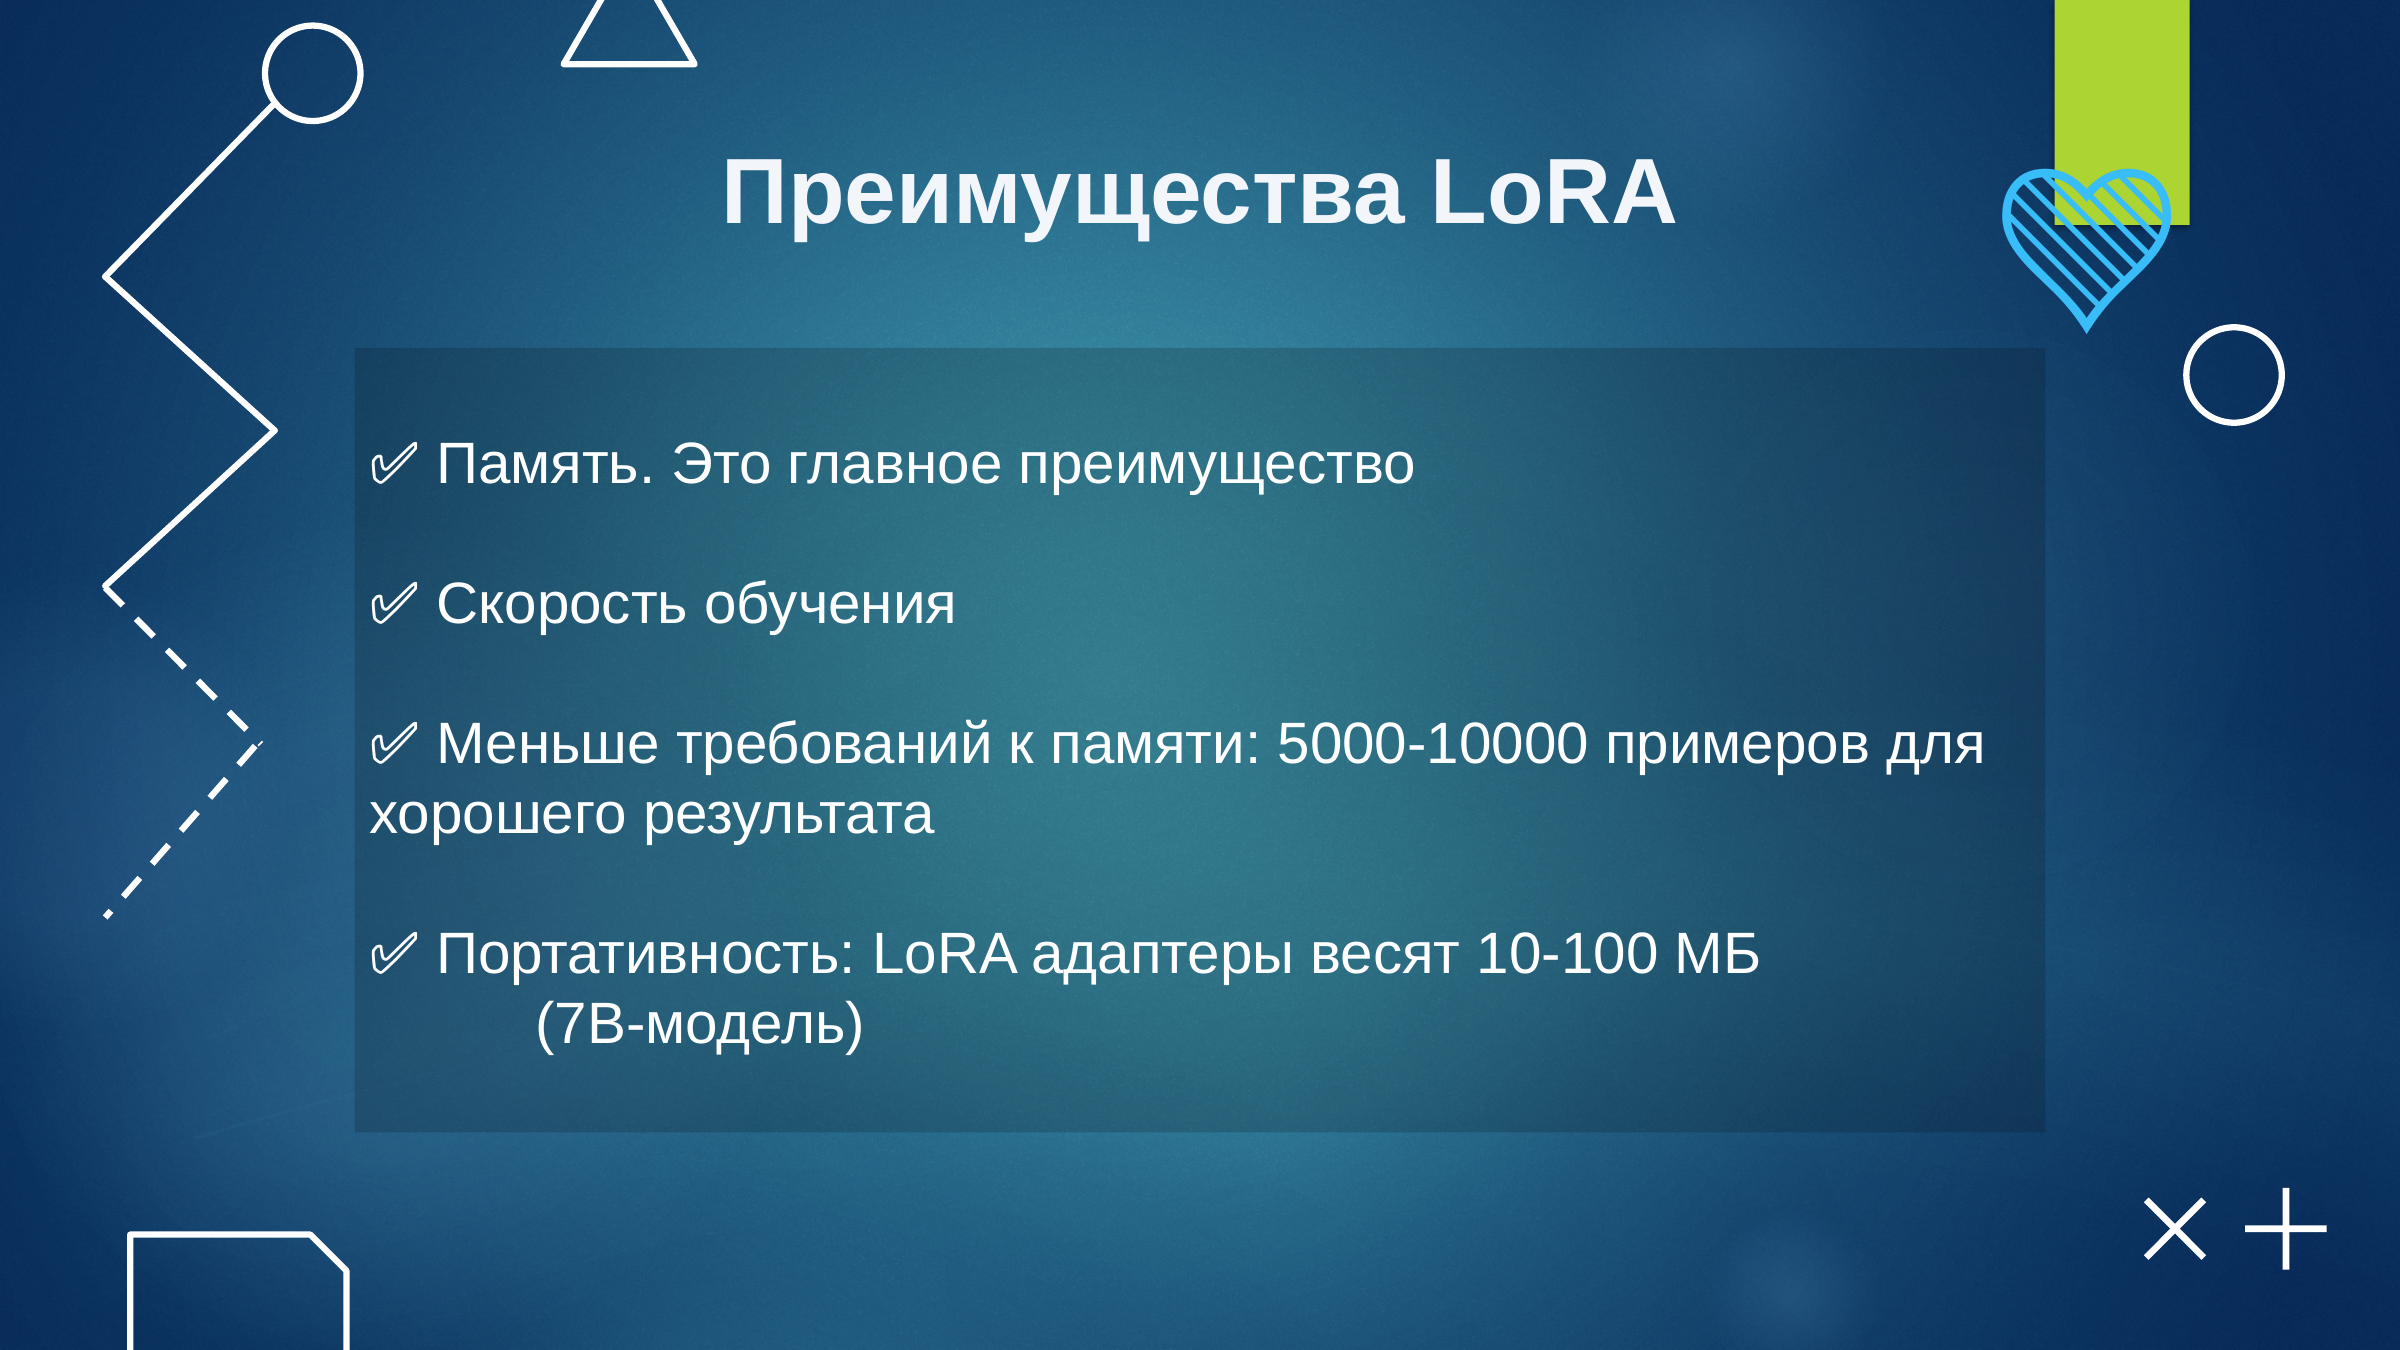

💚
Преимущества LoRA

✅ Память. Это главное преимущество

✅ Скорость обучения

✅ Меньше требований к памяти: 5000-10000 примеров для 	хорошего результата

✅ Портативность: LoRA адаптеры весят 10-100 МБ
	 (7B-модель)